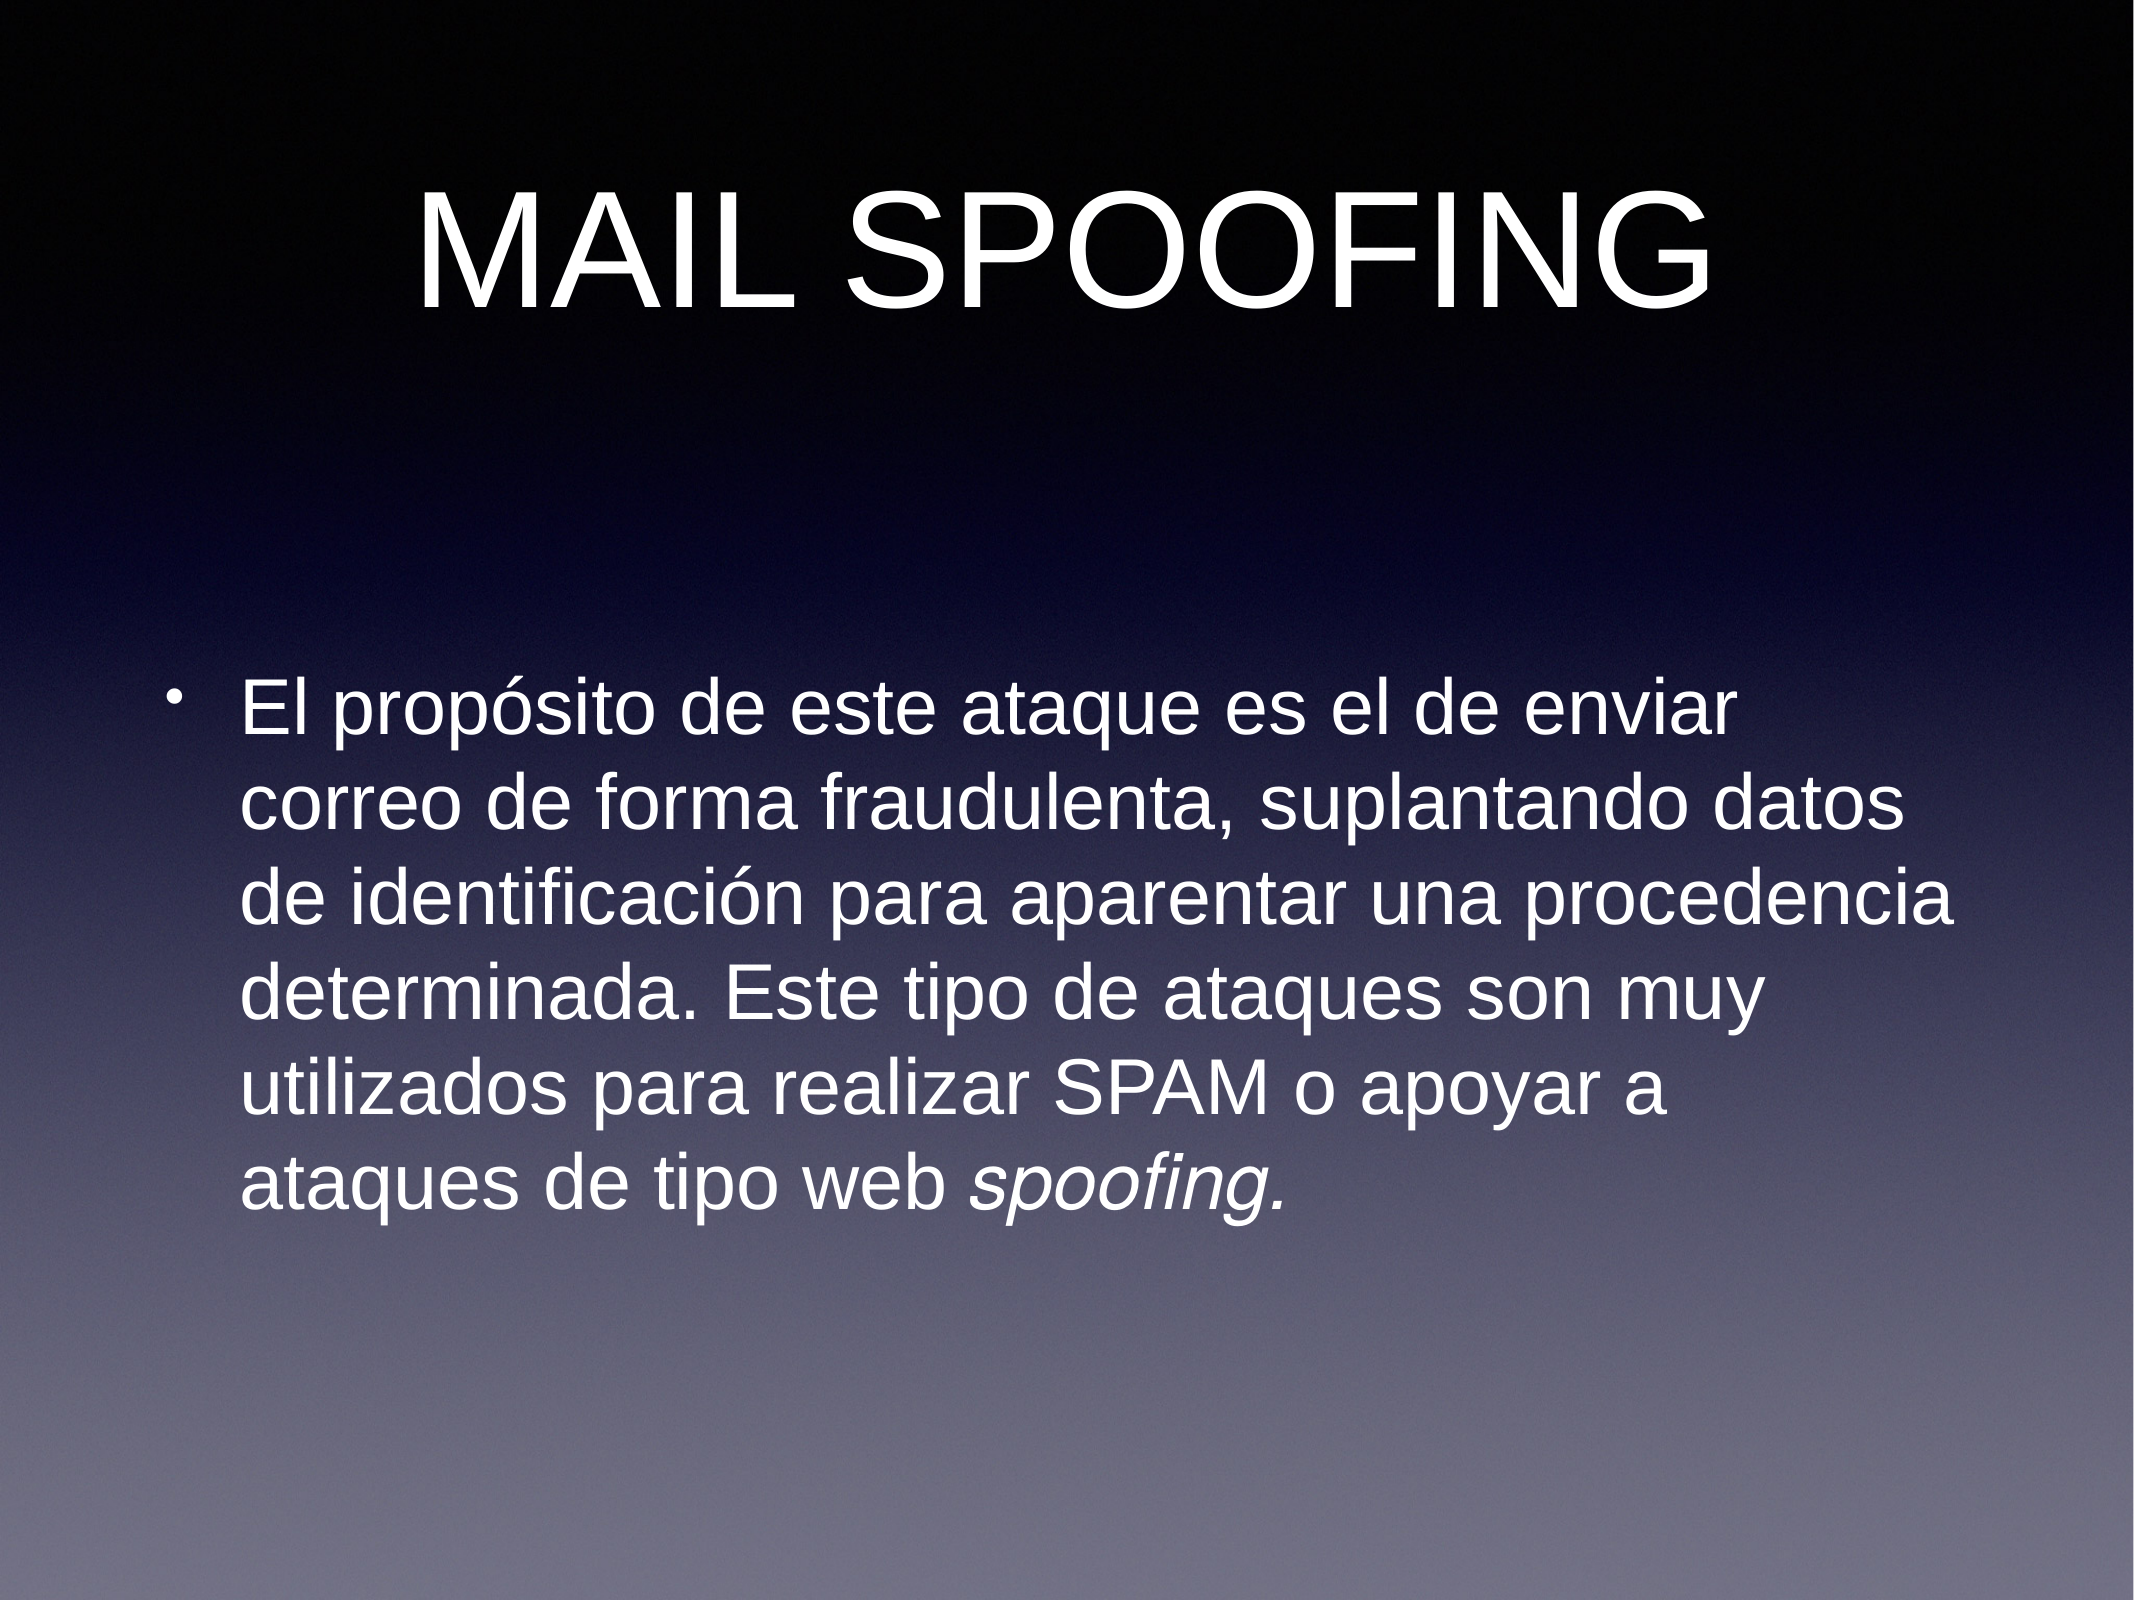

# MAIL SPOOFING
El propósito de este ataque es el de enviar correo de forma fraudulenta, suplantando datos de identificación para aparentar una procedencia determinada. Este tipo de ataques son muy utilizados para realizar SPAM o apoyar a ataques de tipo web spoofing.